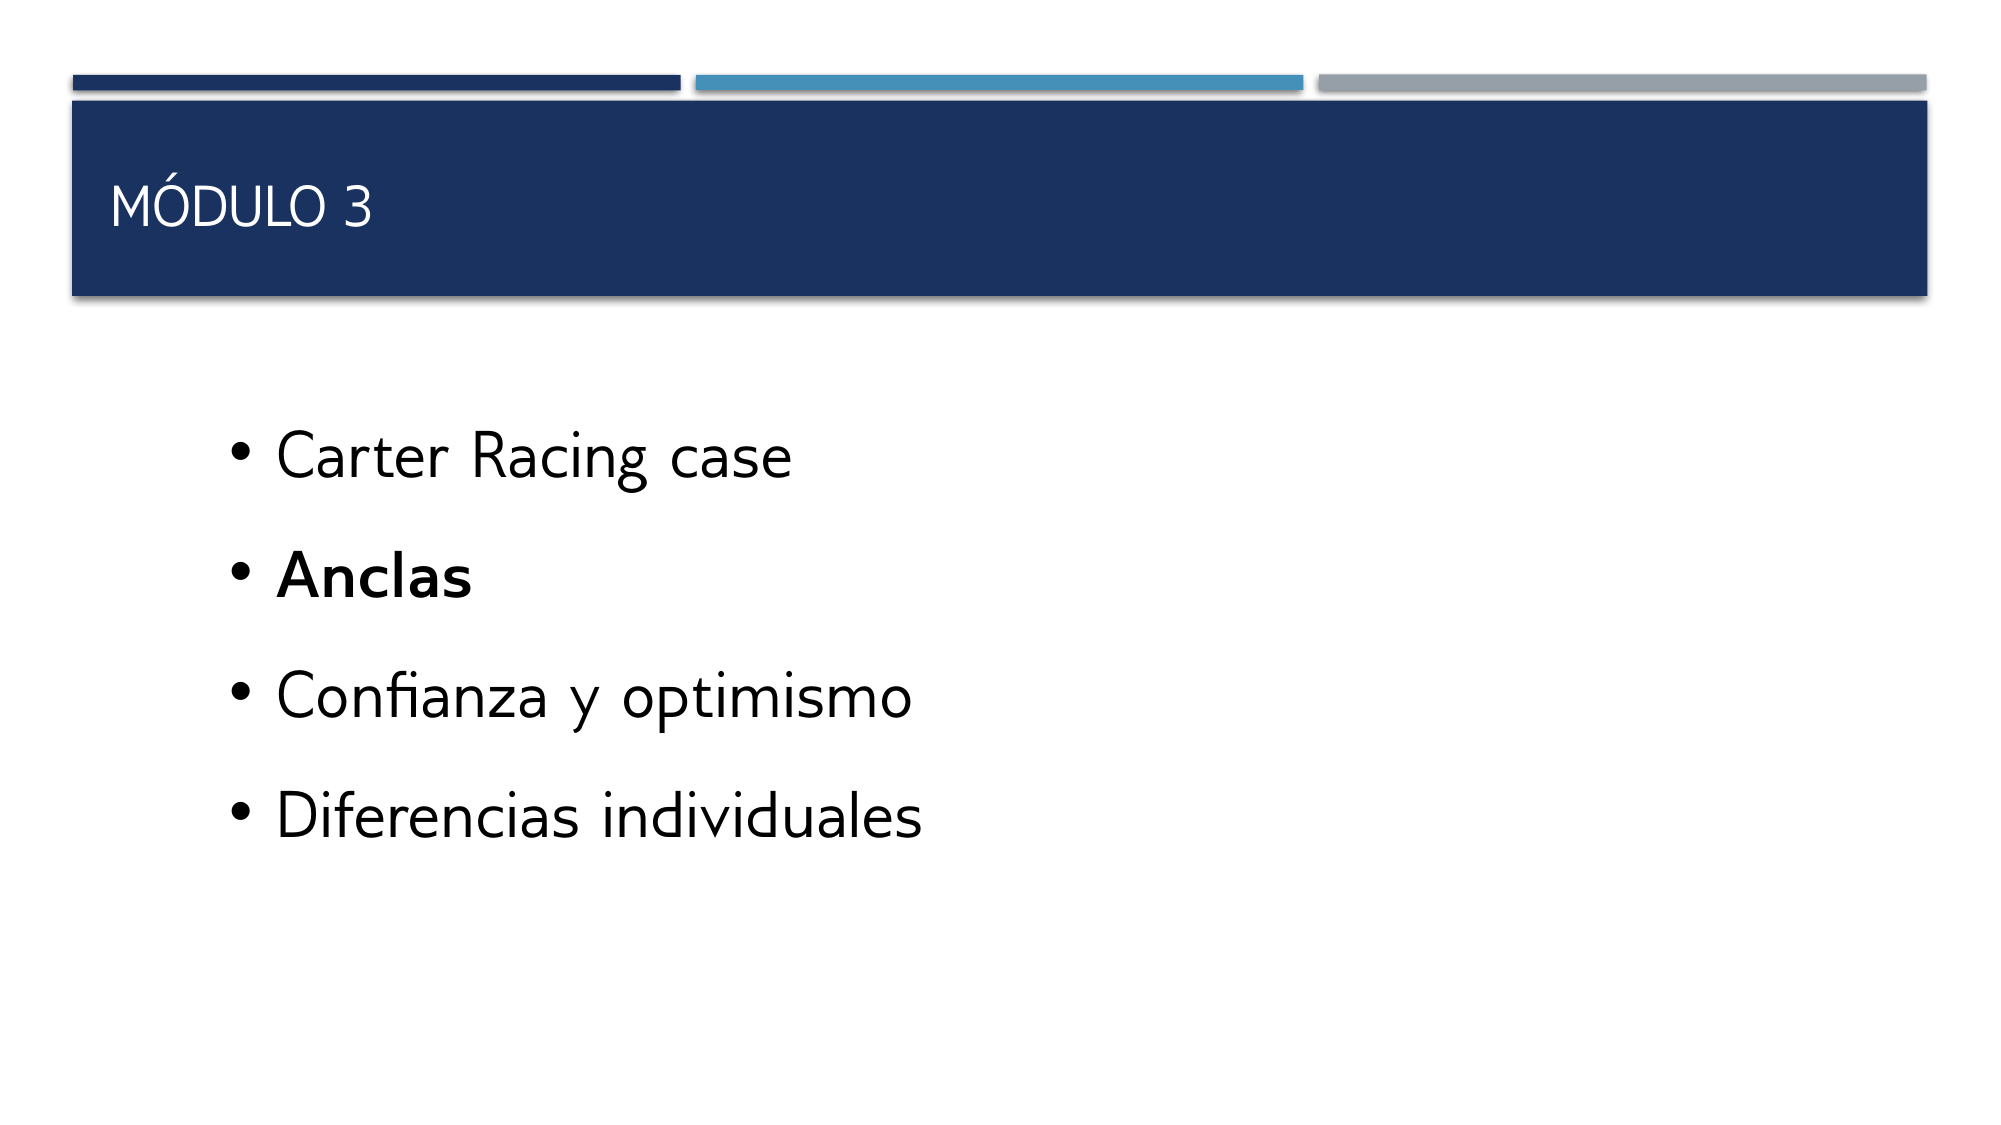

# móDULO 3
Carter Racing case
Anclas
Confianza y optimismo
Diferencias individuales